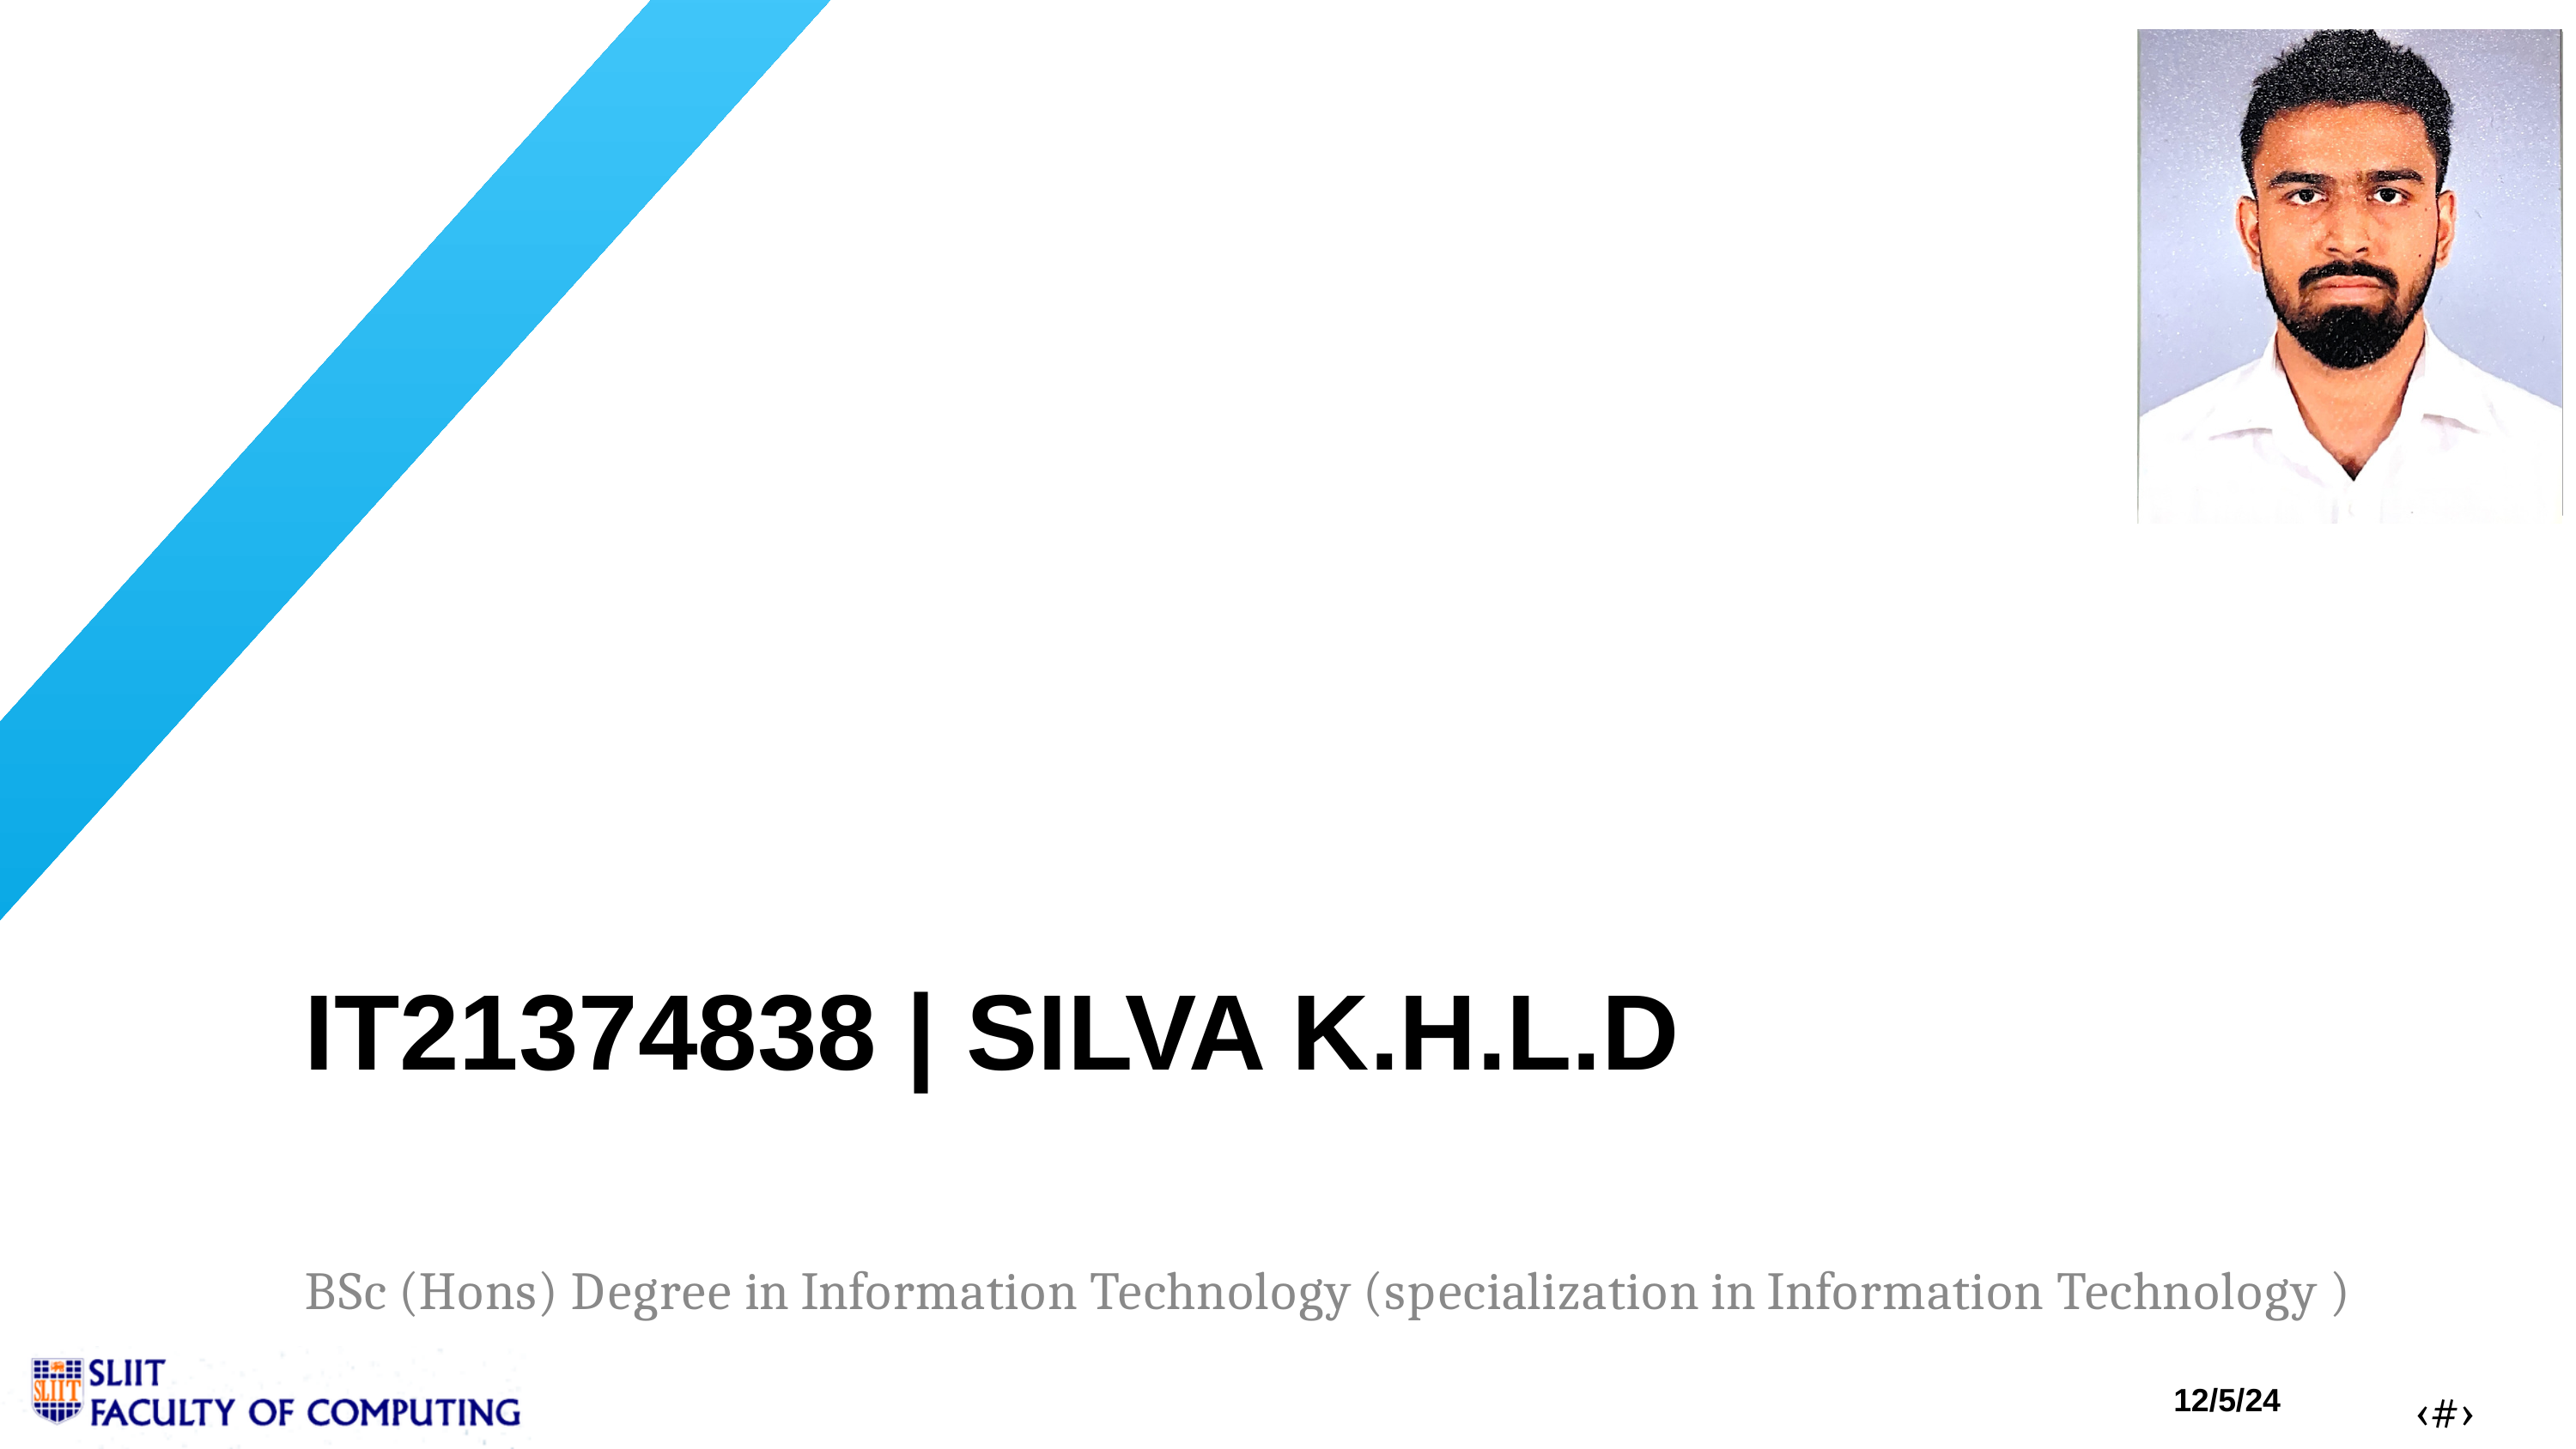

Student Must add a professional photo to this cage

IT21374838 | SILVA K.H.L.D

BSc (Hons) Degree in Information Technology (specialization in Information Technology )

‹#›

12/5/24